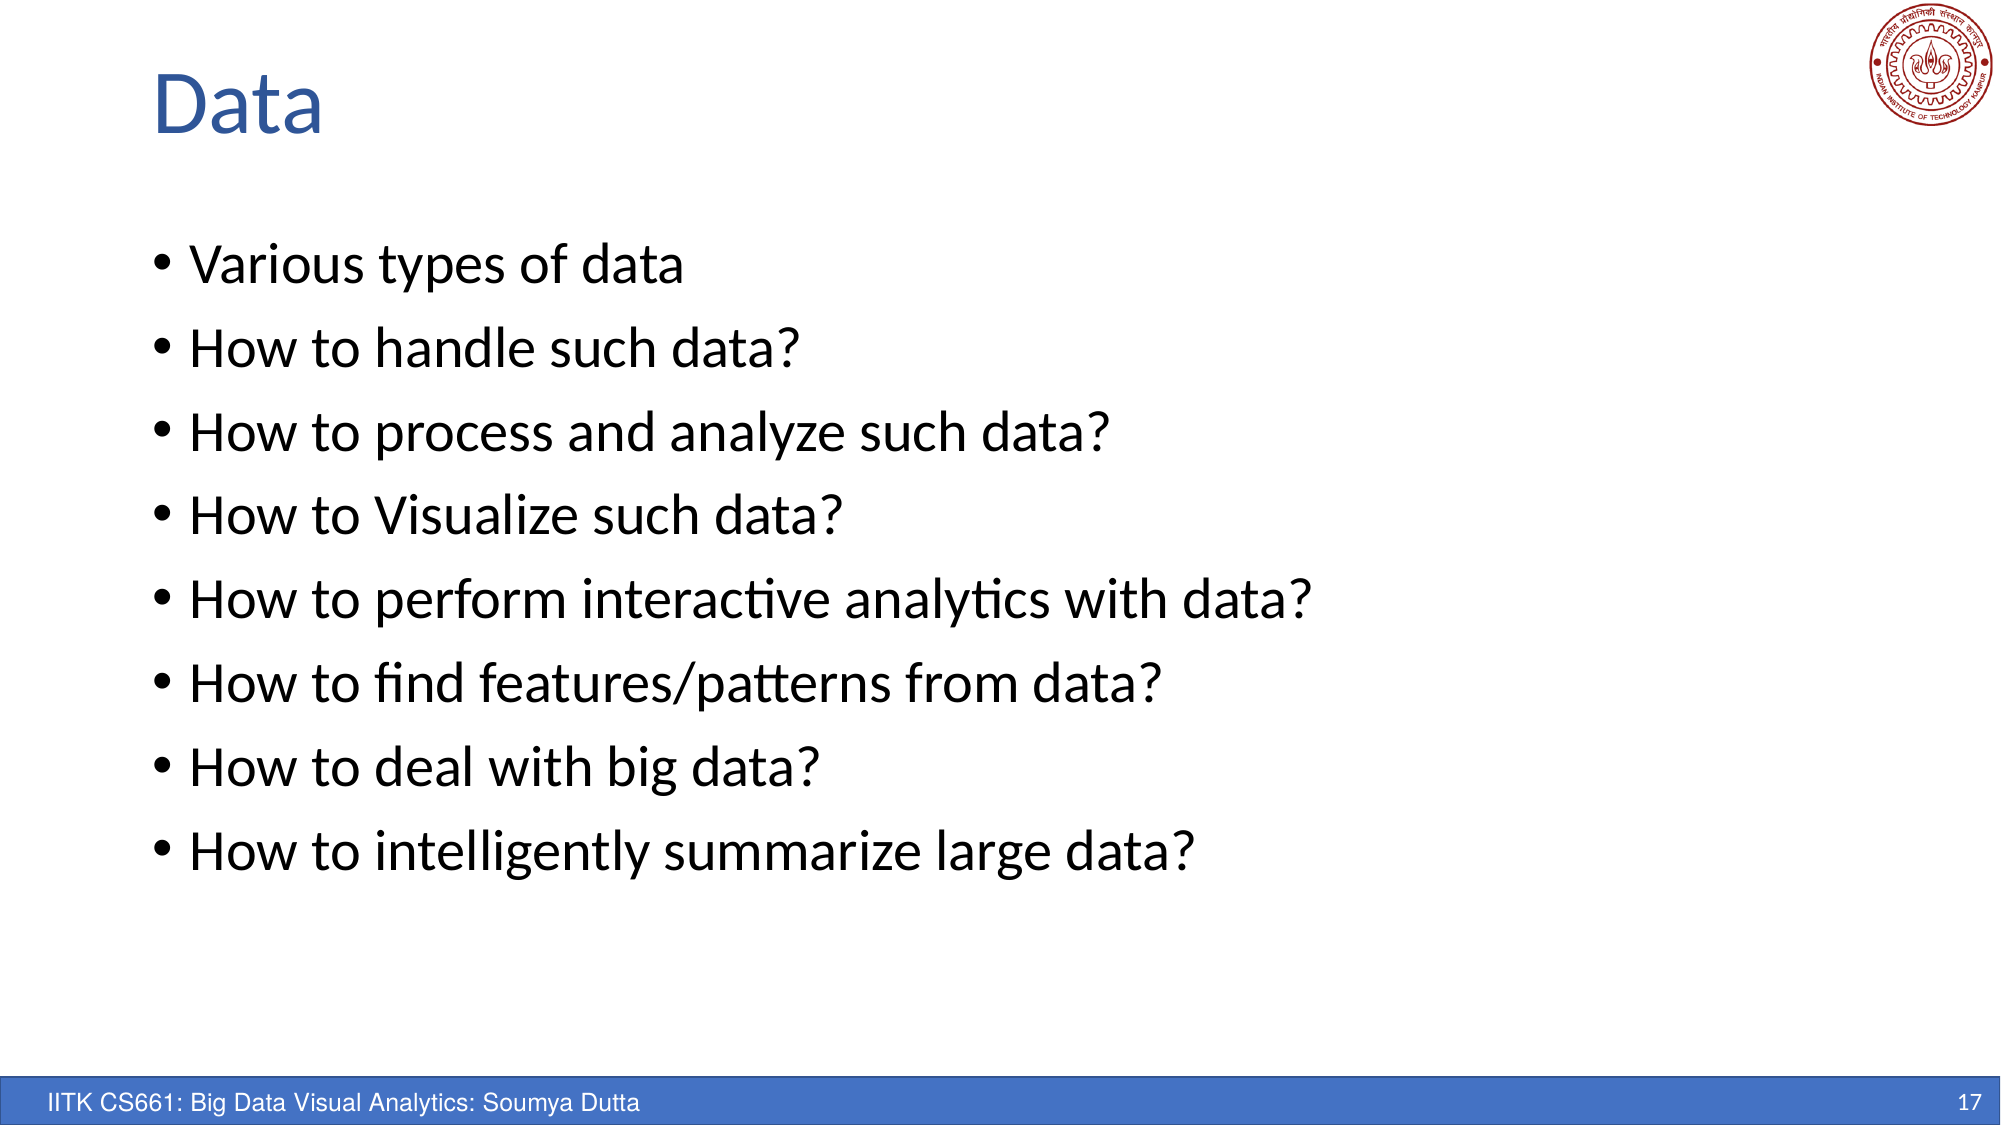

# Data
Various types of data
How to handle such data?
How to process and analyze such data?
How to Visualize such data?
How to perform interactive analytics with data?
How to find features/patterns from data?
How to deal with big data?
How to intelligently summarize large data?